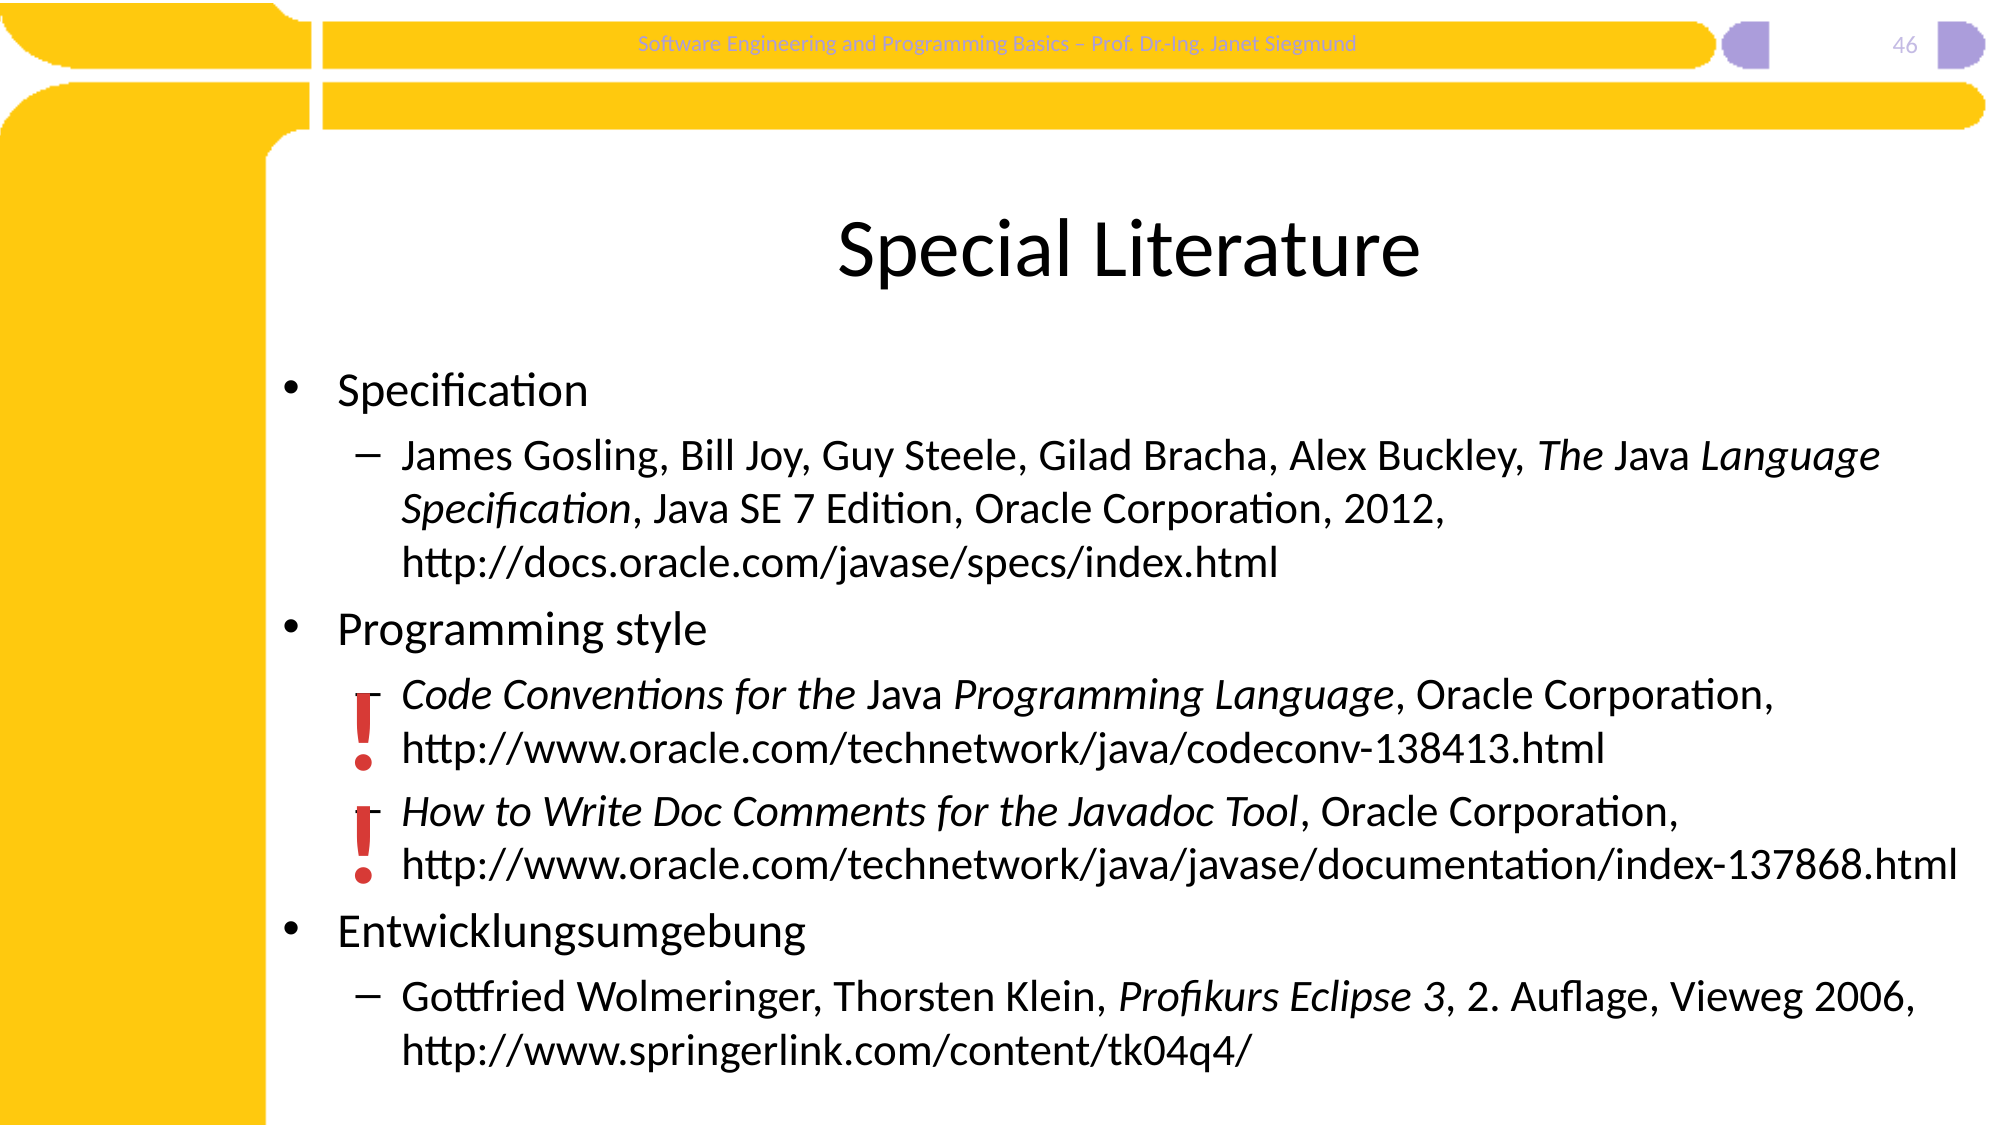

46
# Special Literature
Specification
James Gosling, Bill Joy, Guy Steele, Gilad Bracha, Alex Buckley, The Java Language Specification, Java SE 7 Edition, Oracle Corporation, 2012, http://docs.oracle.com/javase/specs/index.html
Programming style
Code Conventions for the Java Programming Language, Oracle Corporation, http://www.oracle.com/technetwork/java/codeconv-138413.html
How to Write Doc Comments for the Javadoc Tool, Oracle Corporation, http://www.oracle.com/technetwork/java/javase/documentation/index-137868.html
Entwicklungsumgebung
Gottfried Wolmeringer, Thorsten Klein, Profikurs Eclipse 3, 2. Auflage, Vieweg 2006, http://www.springerlink.com/content/tk04q4/
!
!